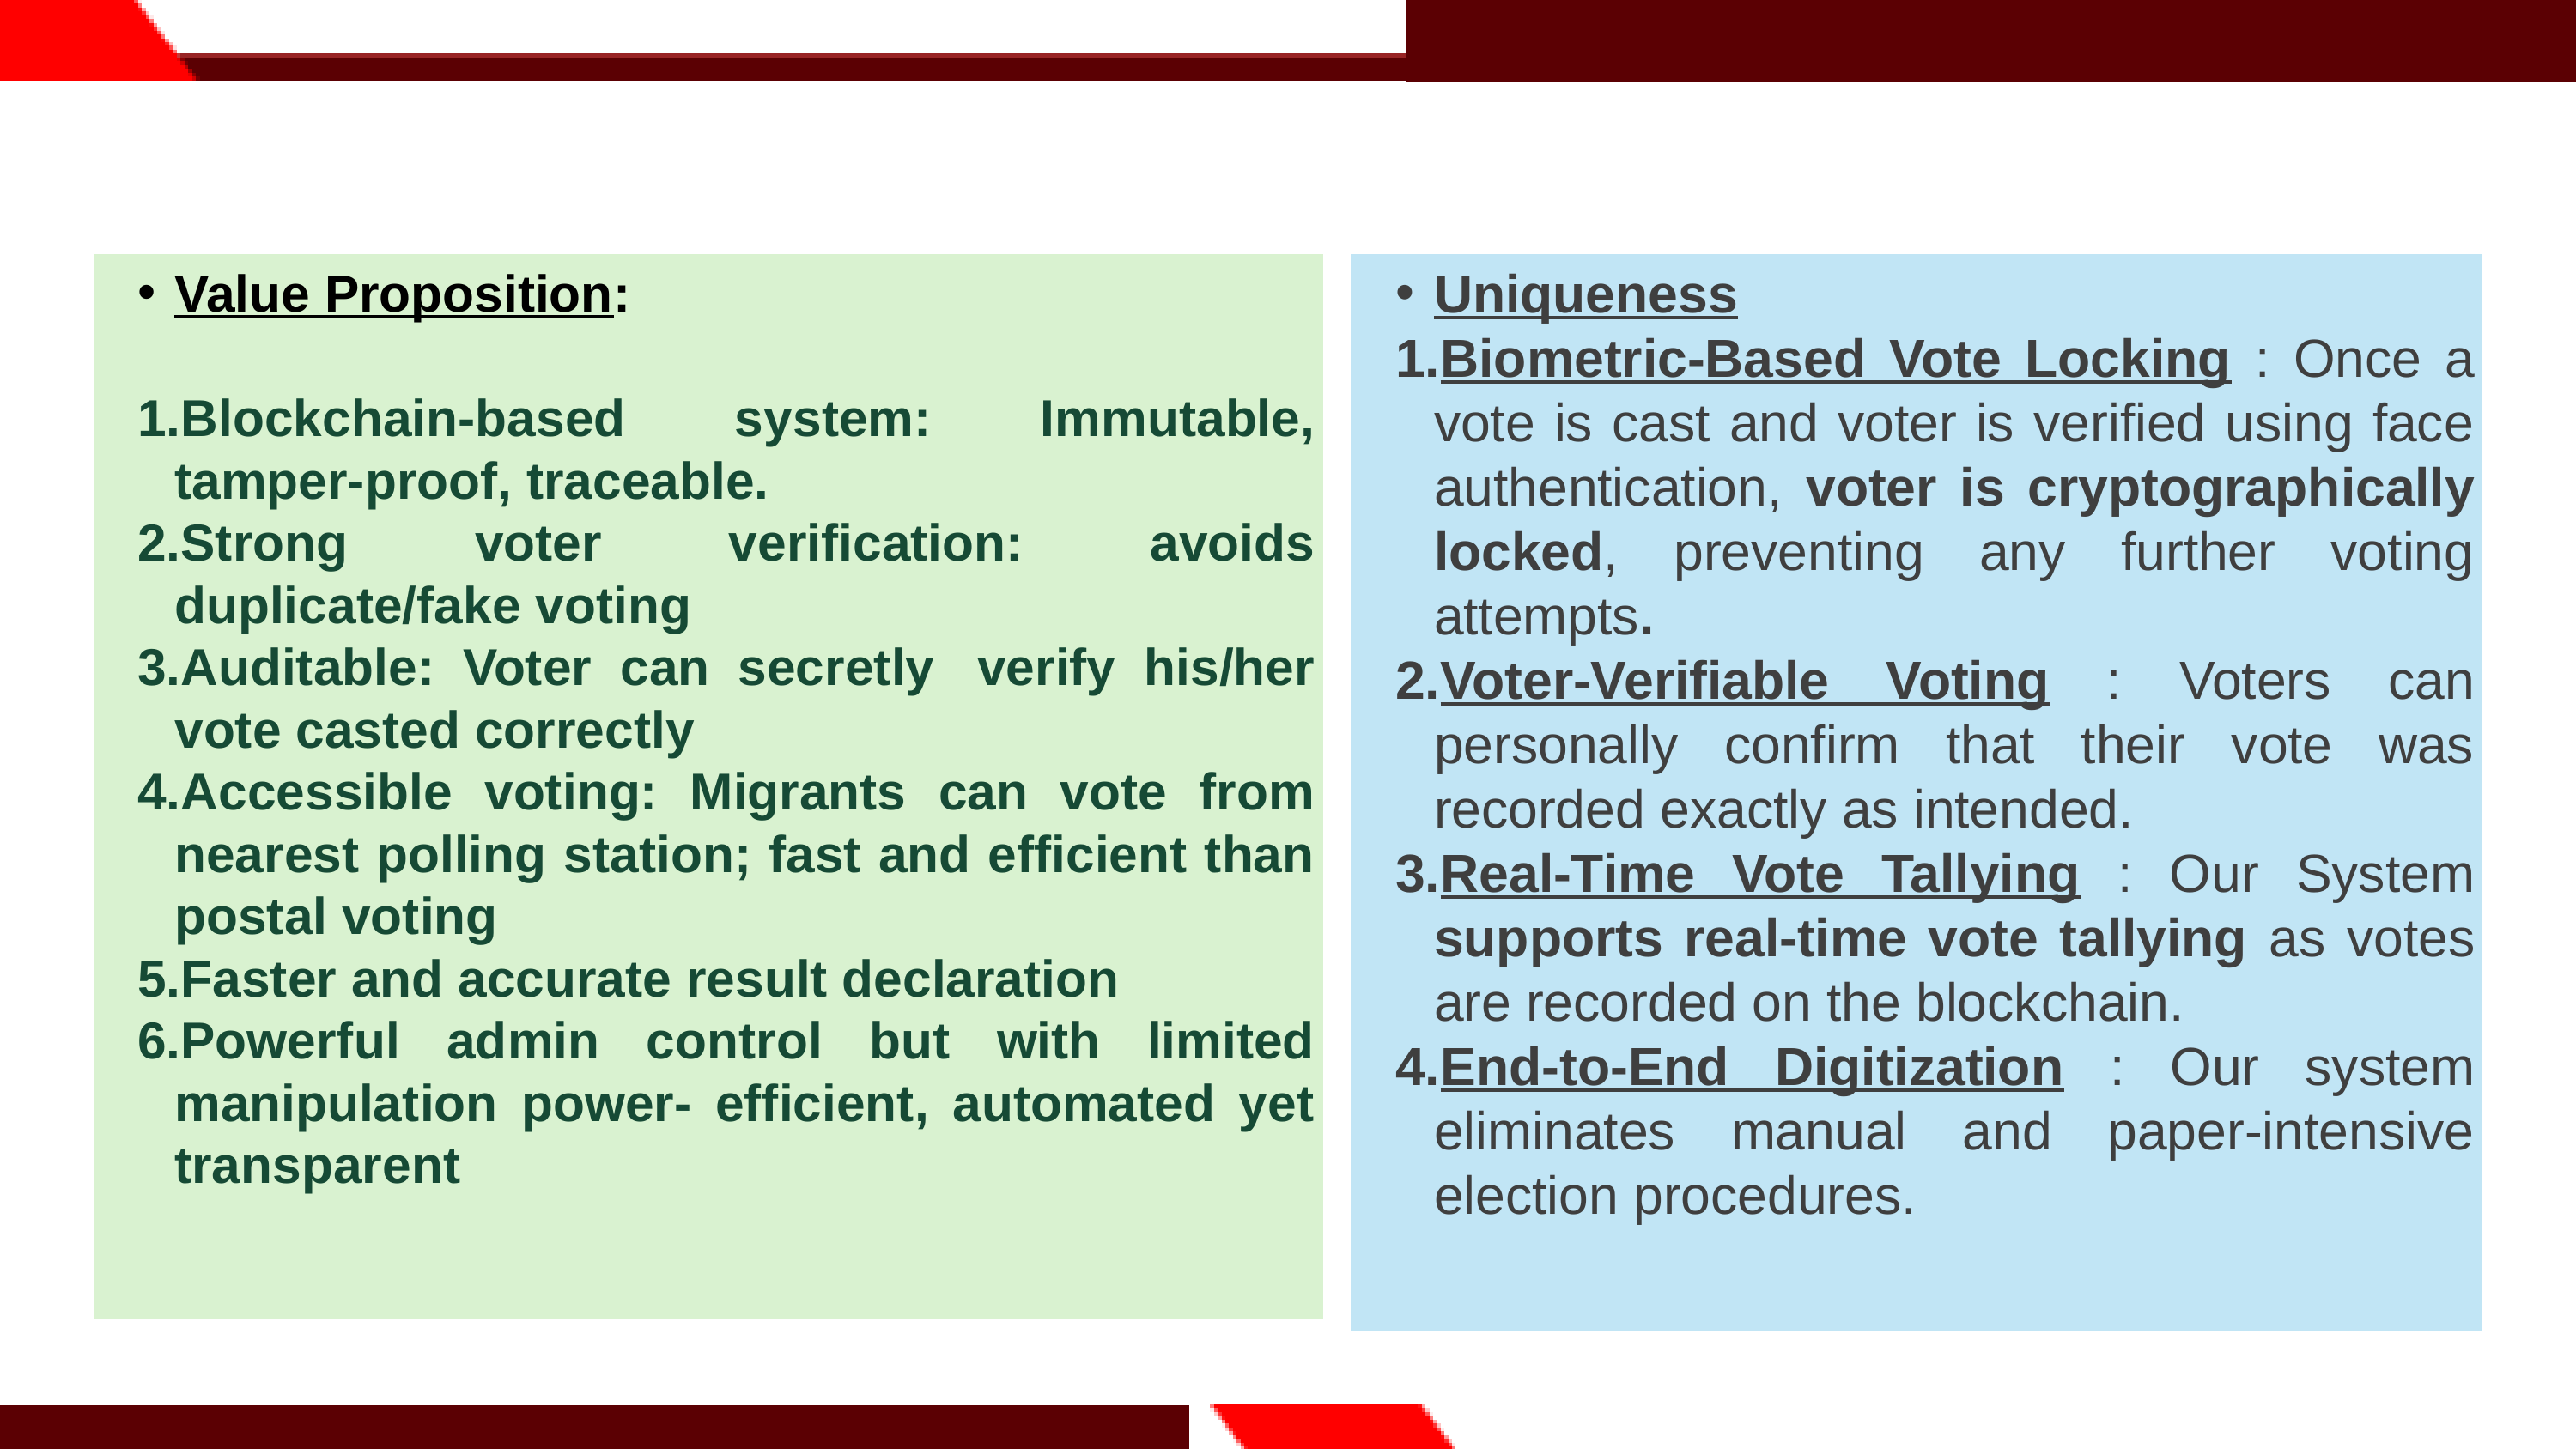

Value Proposition:

Blockchain-based system: Immutable, tamper-proof, traceable.
Strong voter verification: avoids duplicate/fake voting
Auditable: Voter can secretly  verify his/her vote casted correctly
Accessible voting: Migrants can vote from nearest polling station; fast and efficient than postal voting
Faster and accurate result declaration
Powerful admin control but with limited manipulation power- efficient, automated yet transparent

Uniqueness
Biometric-Based Vote Locking : Once a vote is cast and voter is verified using face authentication, voter is cryptographically locked, preventing any further voting attempts.
Voter-Verifiable Voting : Voters can personally confirm that their vote was recorded exactly as intended.
Real-Time Vote Tallying : Our System supports real-time vote tallying as votes are recorded on the blockchain.
End-to-End Digitization : Our system eliminates manual and paper-intensive election procedures.